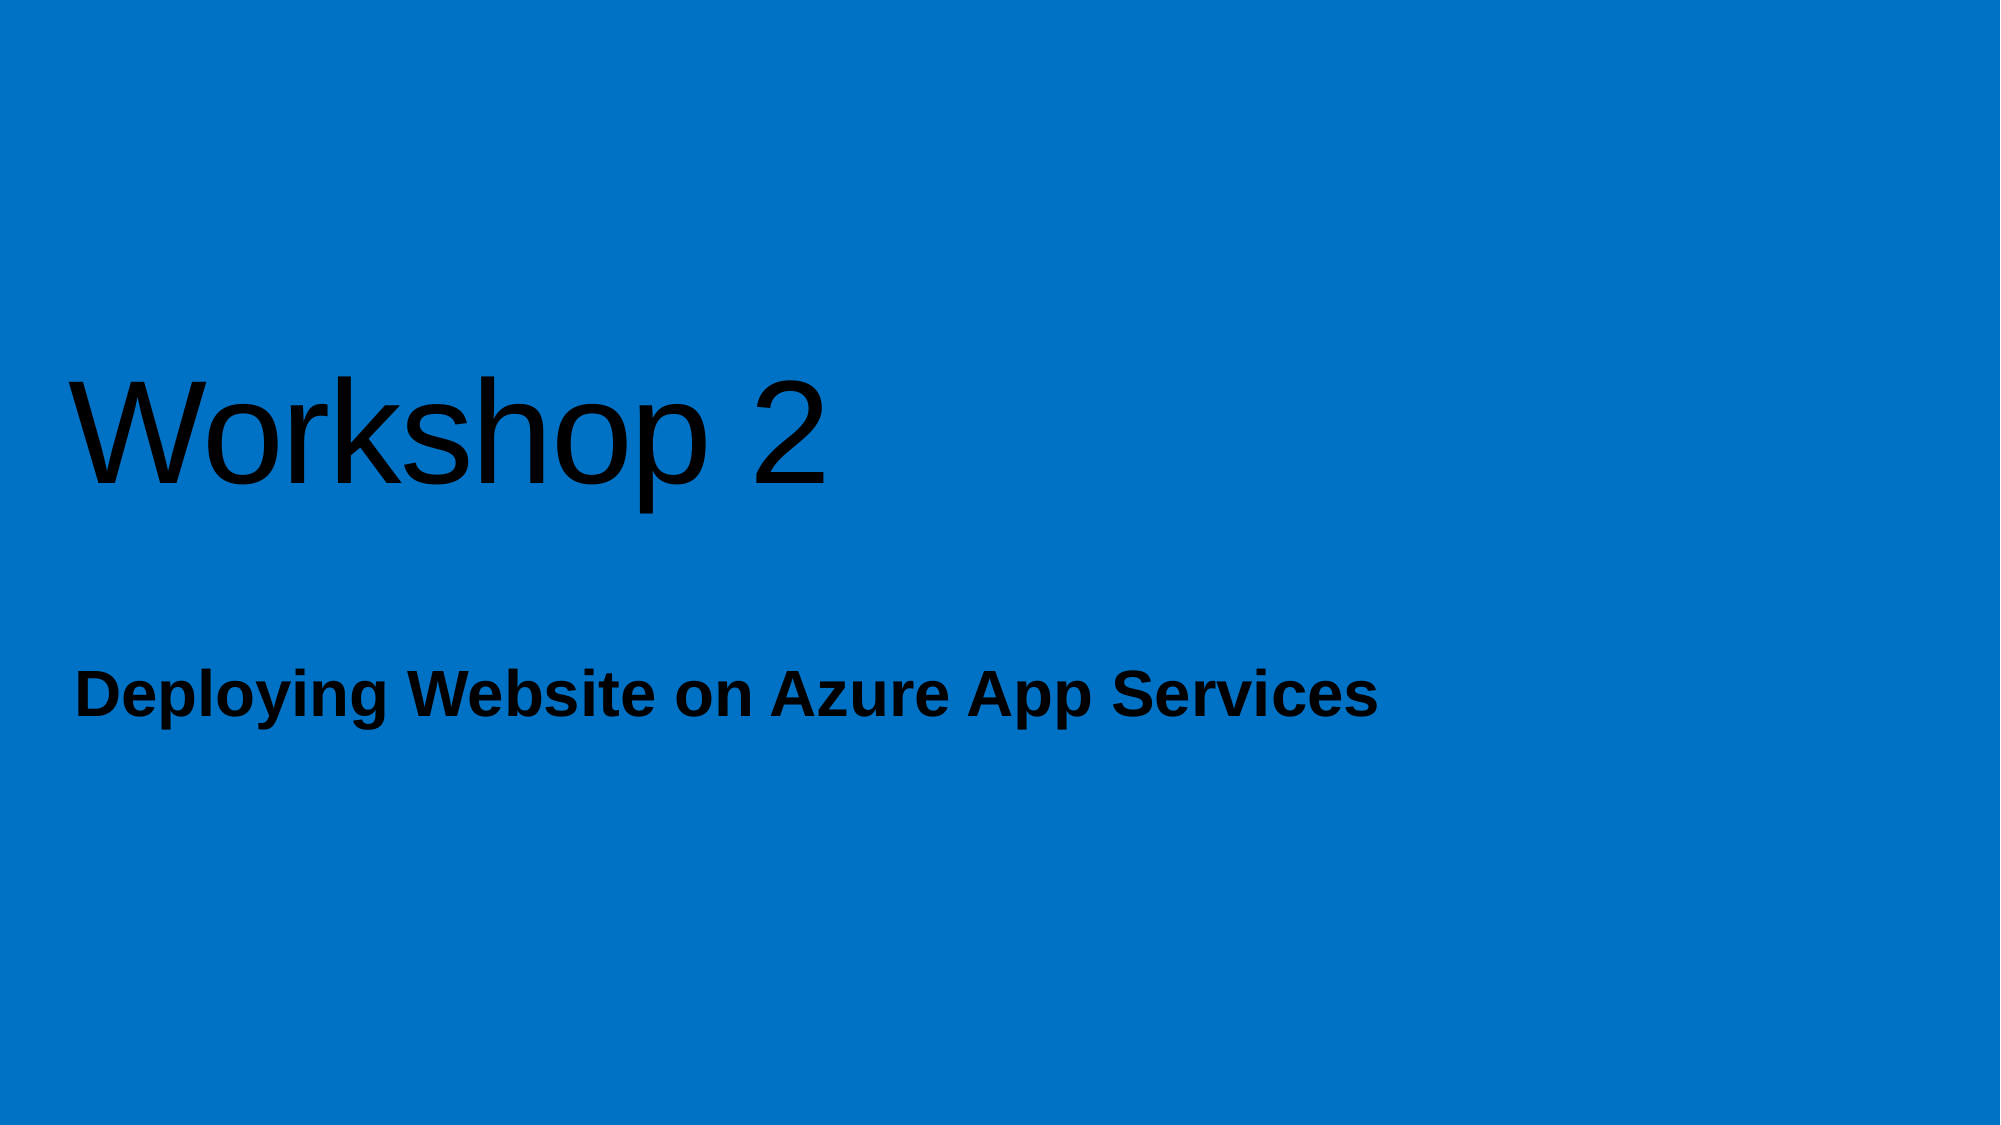

# Workshop 2
Deploying Website on Azure App Services